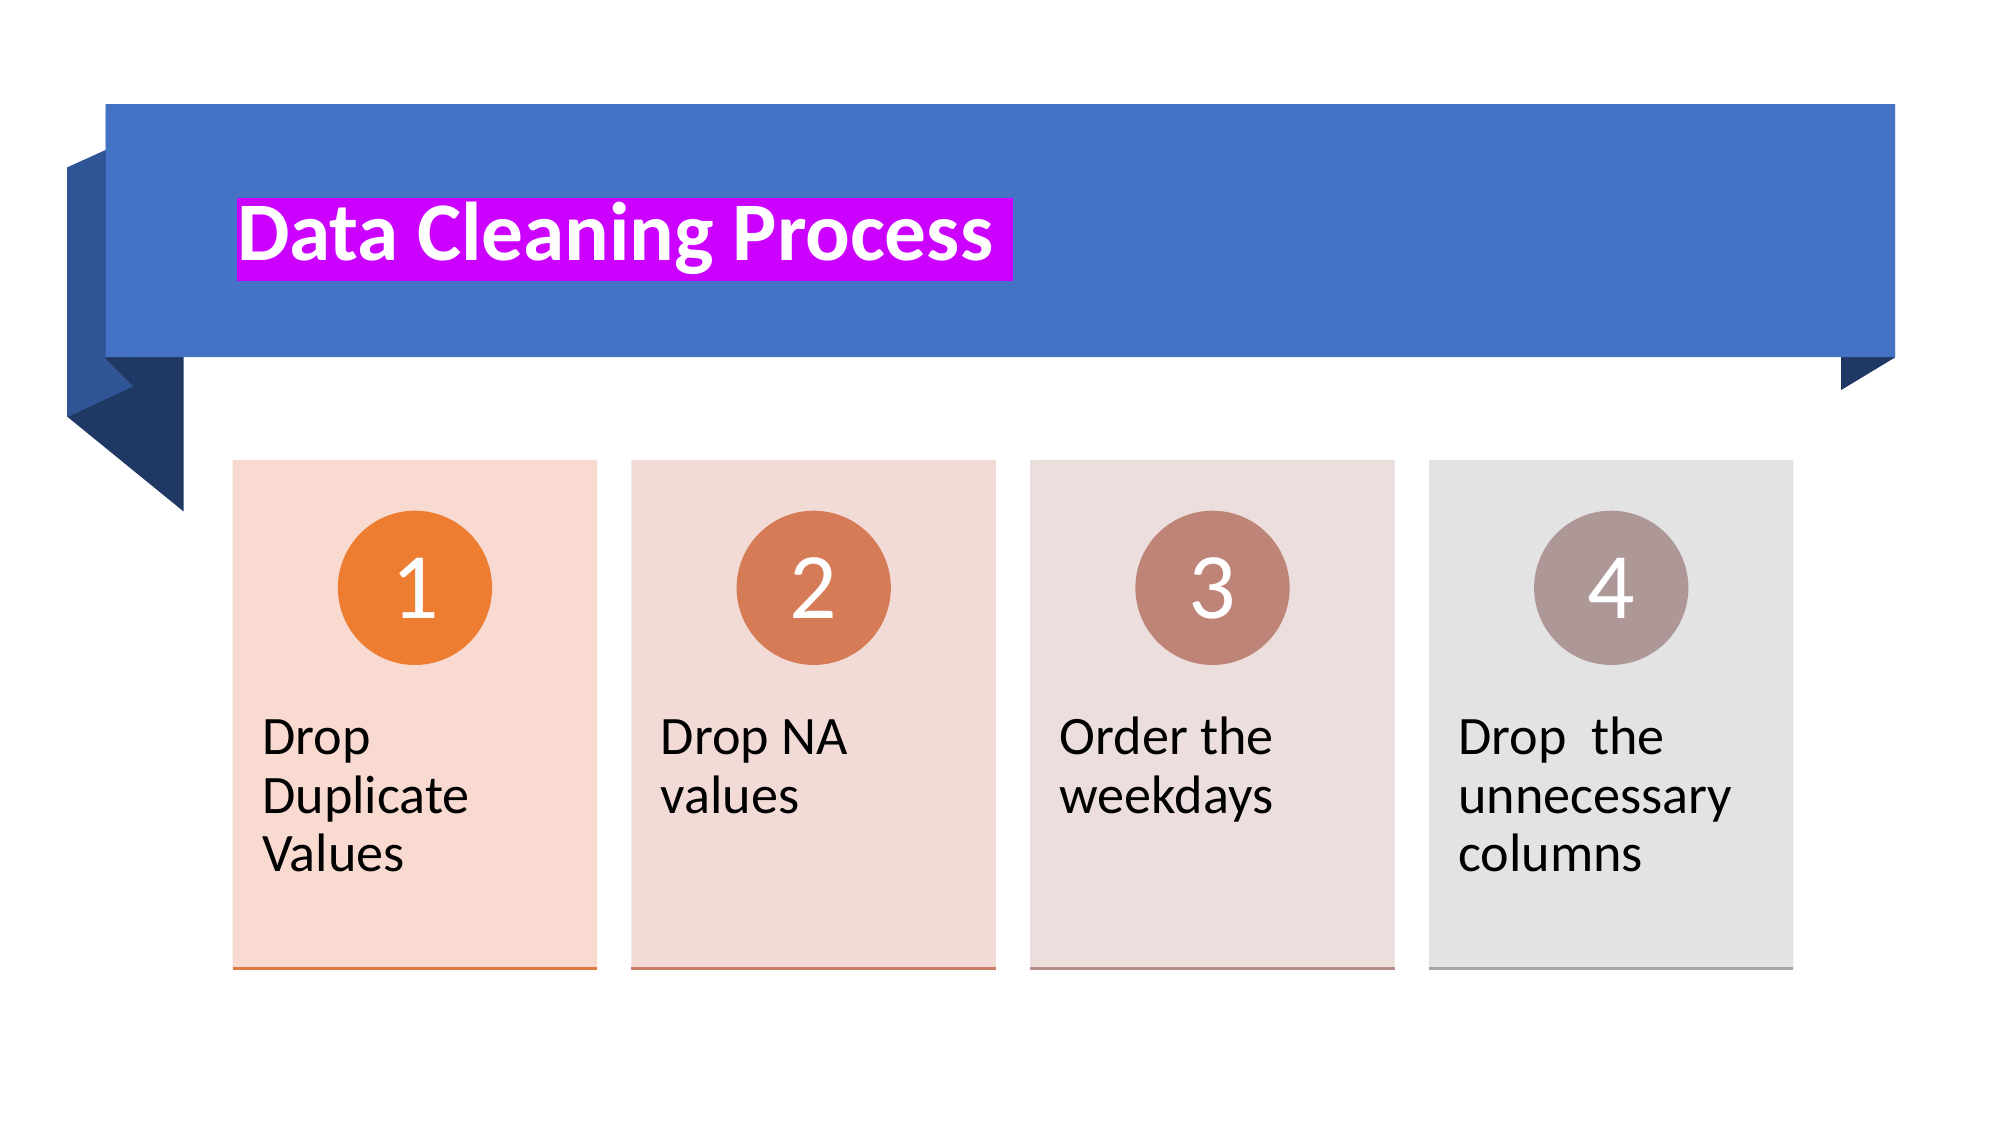

# Data Cleaning Process
Drop Duplicate Values
1
Drop NA values
2
Order the weekdays
3
Drop  the unnecessary columns
4